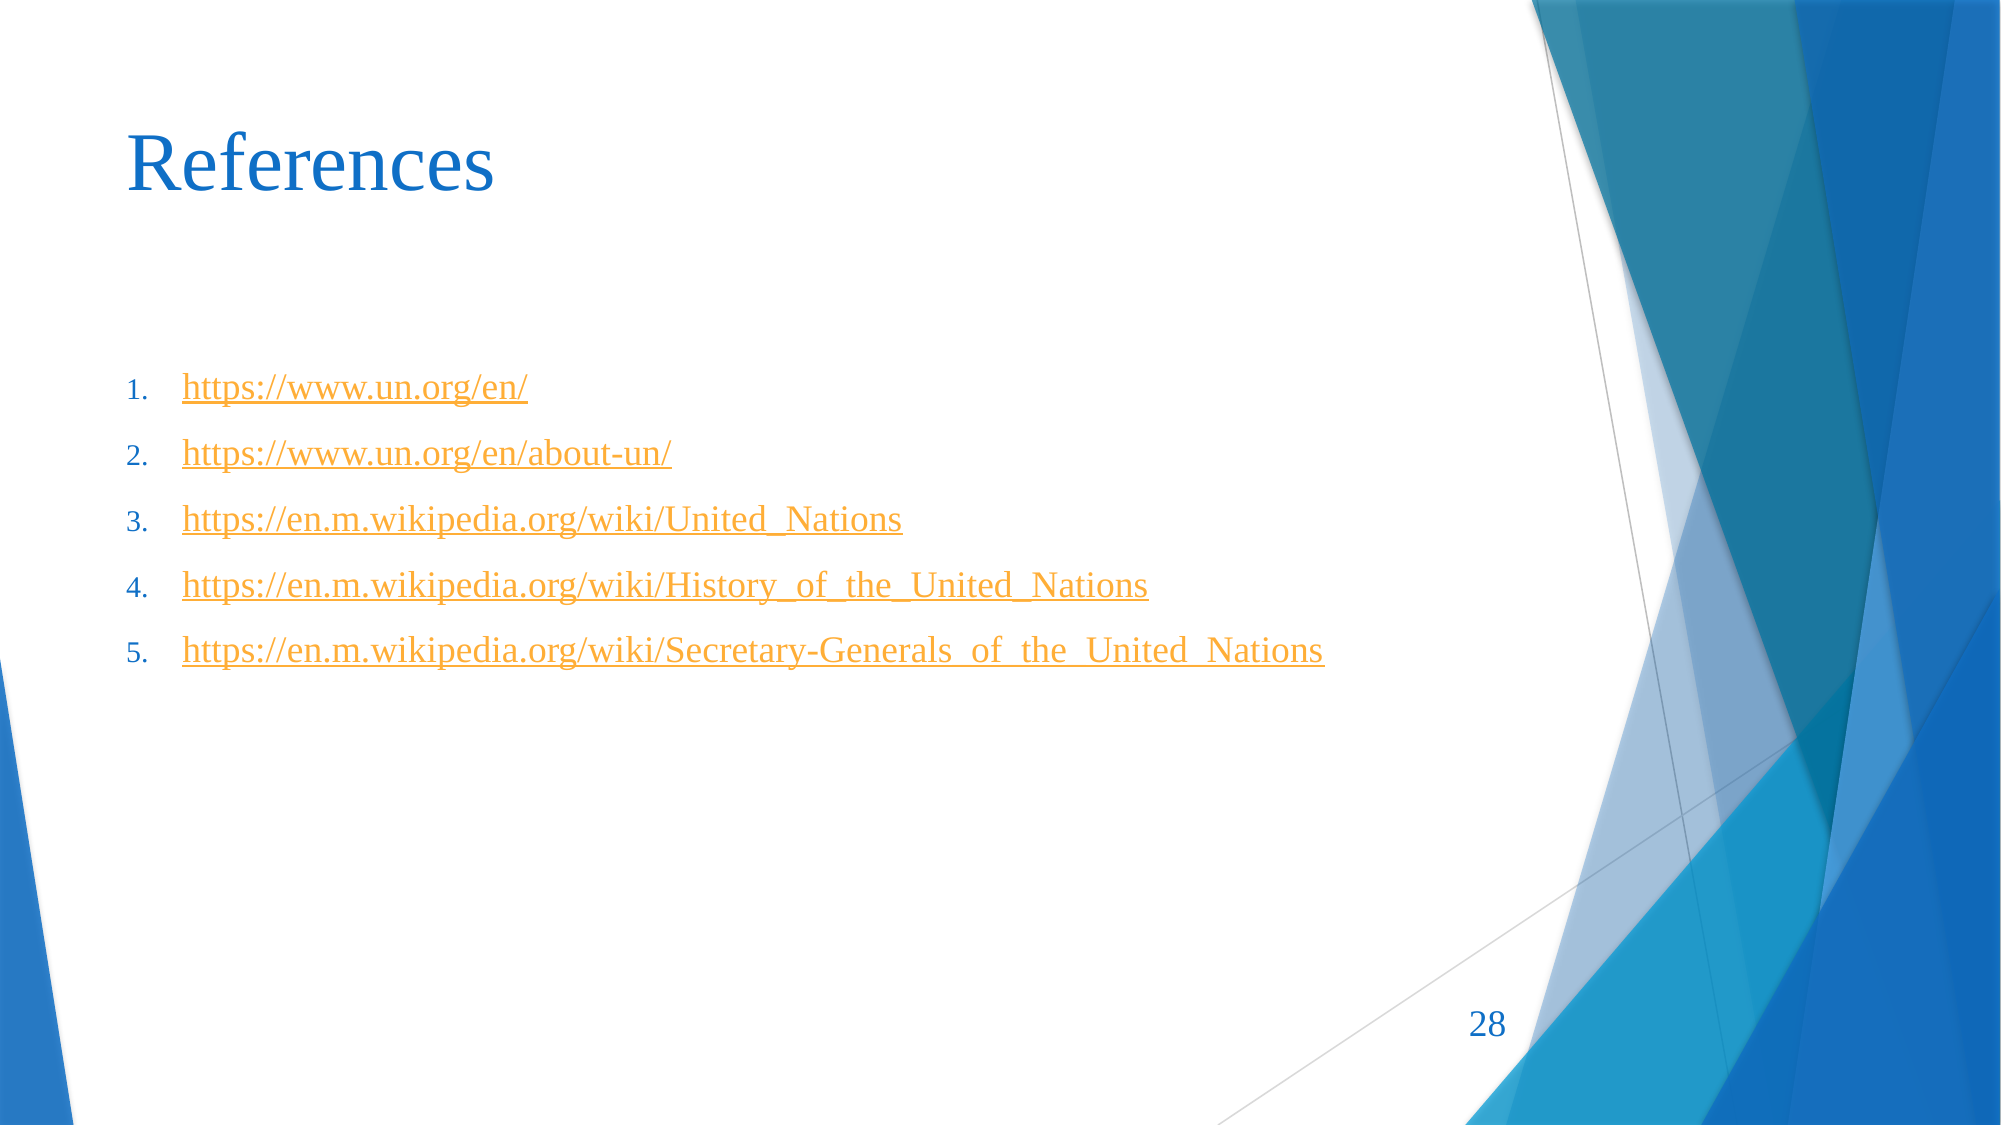

# References
https://www.un.org/en/
https://www.un.org/en/about-un/
https://en.m.wikipedia.org/wiki/United_Nations
https://en.m.wikipedia.org/wiki/History_of_the_United_Nations
https://en.m.wikipedia.org/wiki/Secretary-Generals_of_the_United_Nations

28